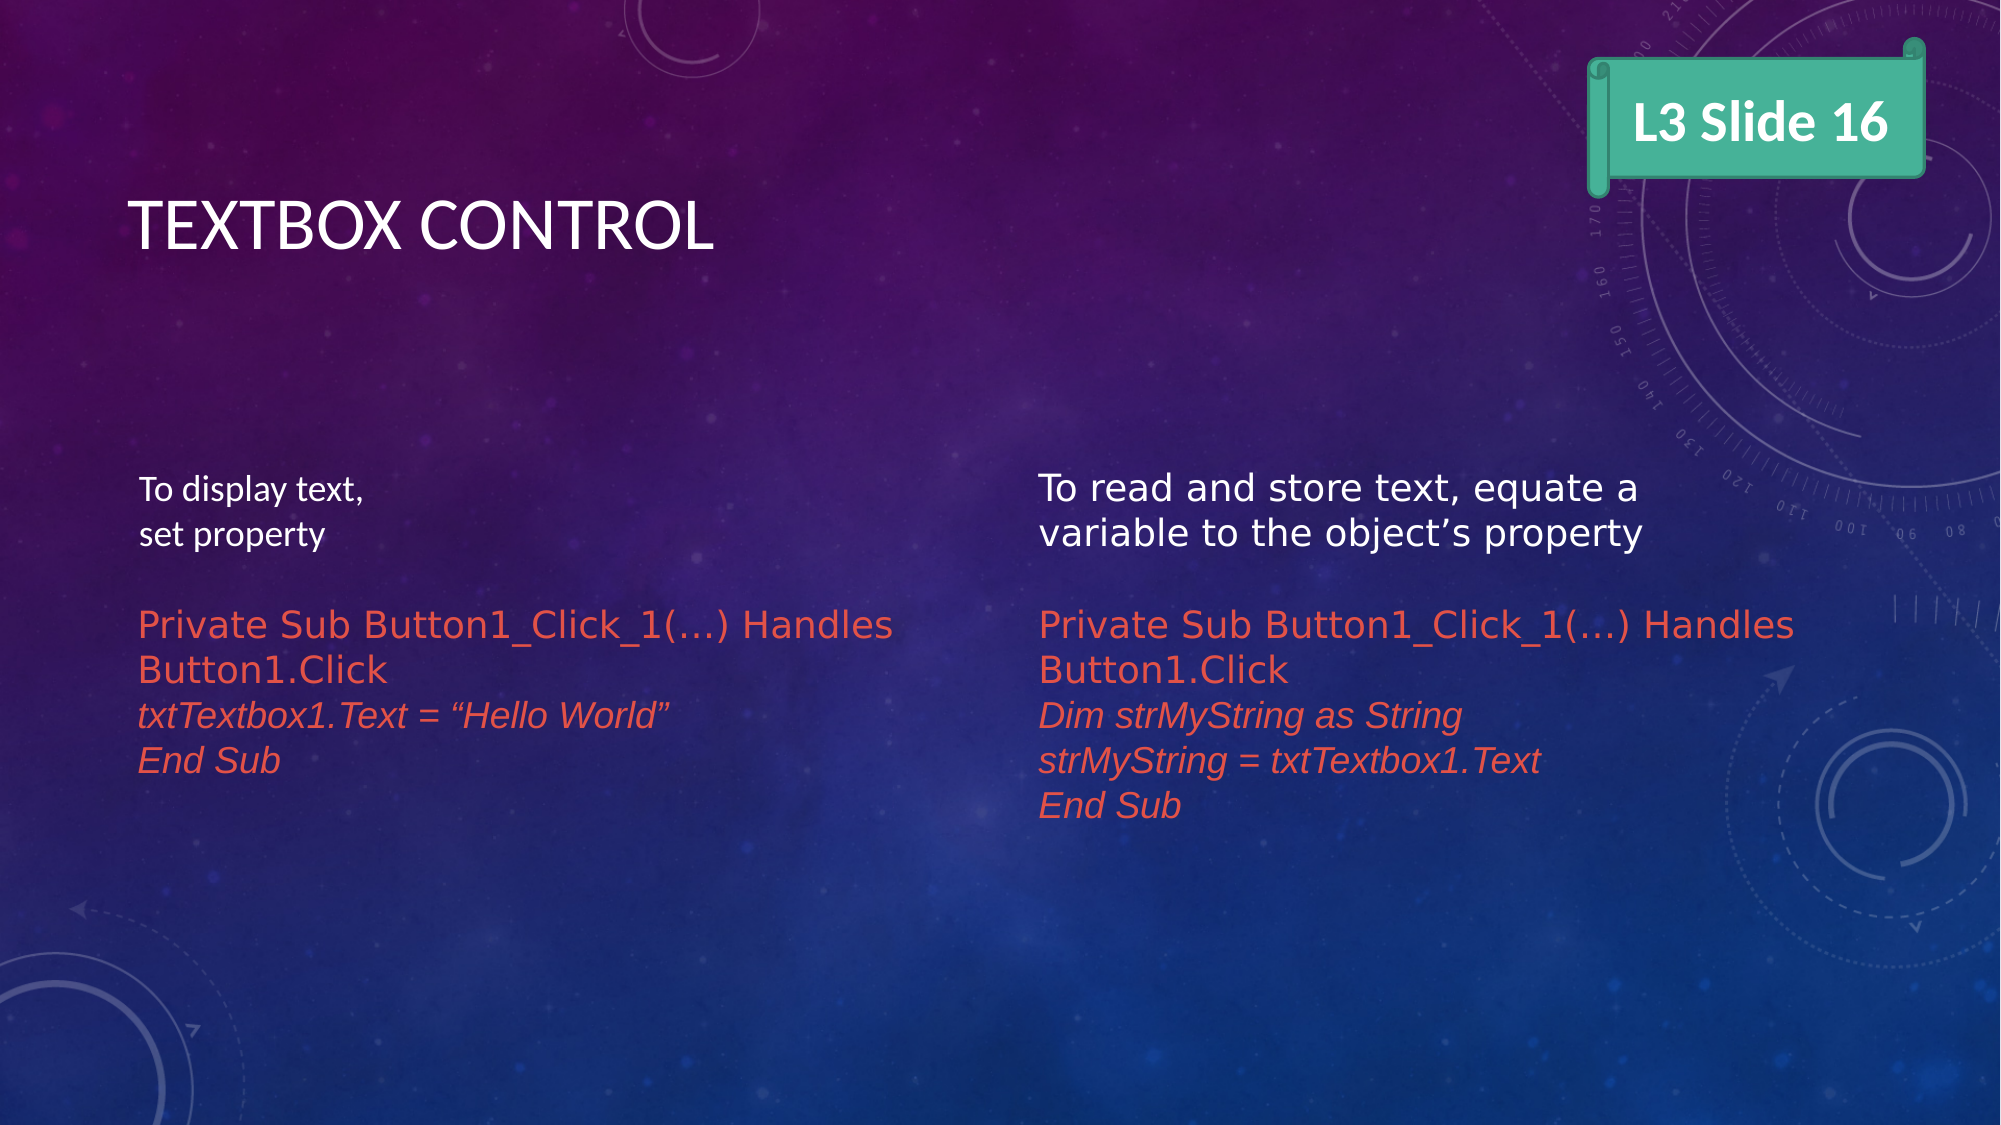

L3 Slide 16
# TEXTBOX CONTROL
To display text,
set property
To read and store text, equate a
variable to the object’s property
Private Sub Button1_Click_1(…) Handles Button1.Click
txtTextbox1.Text = “Hello World”
End Sub
Private Sub Button1_Click_1(…) Handles Button1.Click
Dim strMyString as String
strMyString = txtTextbox1.Text
End Sub